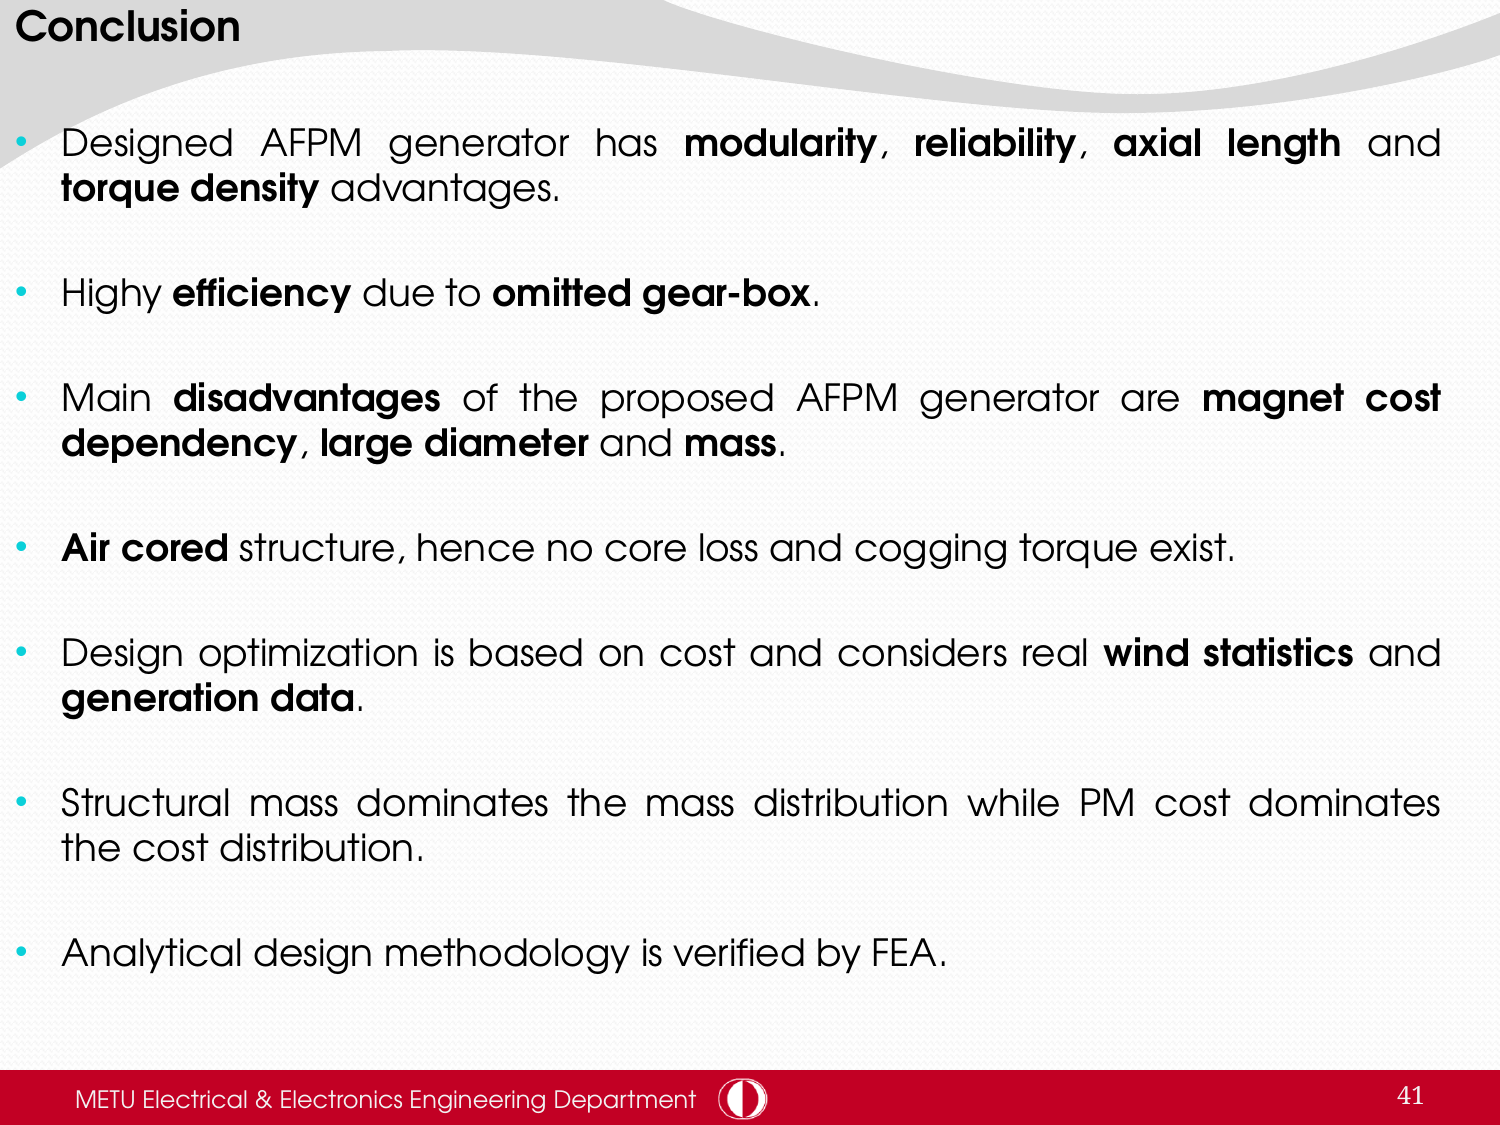

Conclusion
Designed AFPM generator has modularity, reliability, axial length and torque density advantages.

Highy efficiency due to omitted gear-box.

Main disadvantages of the proposed AFPM generator are magnet cost dependency, large diameter and mass.

Air cored structure, hence no core loss and cogging torque exist.

Design optimization is based on cost and considers real wind statistics and generation data.

Structural mass dominates the mass distribution while PM cost dominates the cost distribution.

Analytical design methodology is verified by FEA.

METU Electrical & Electronics Engineering Department
41